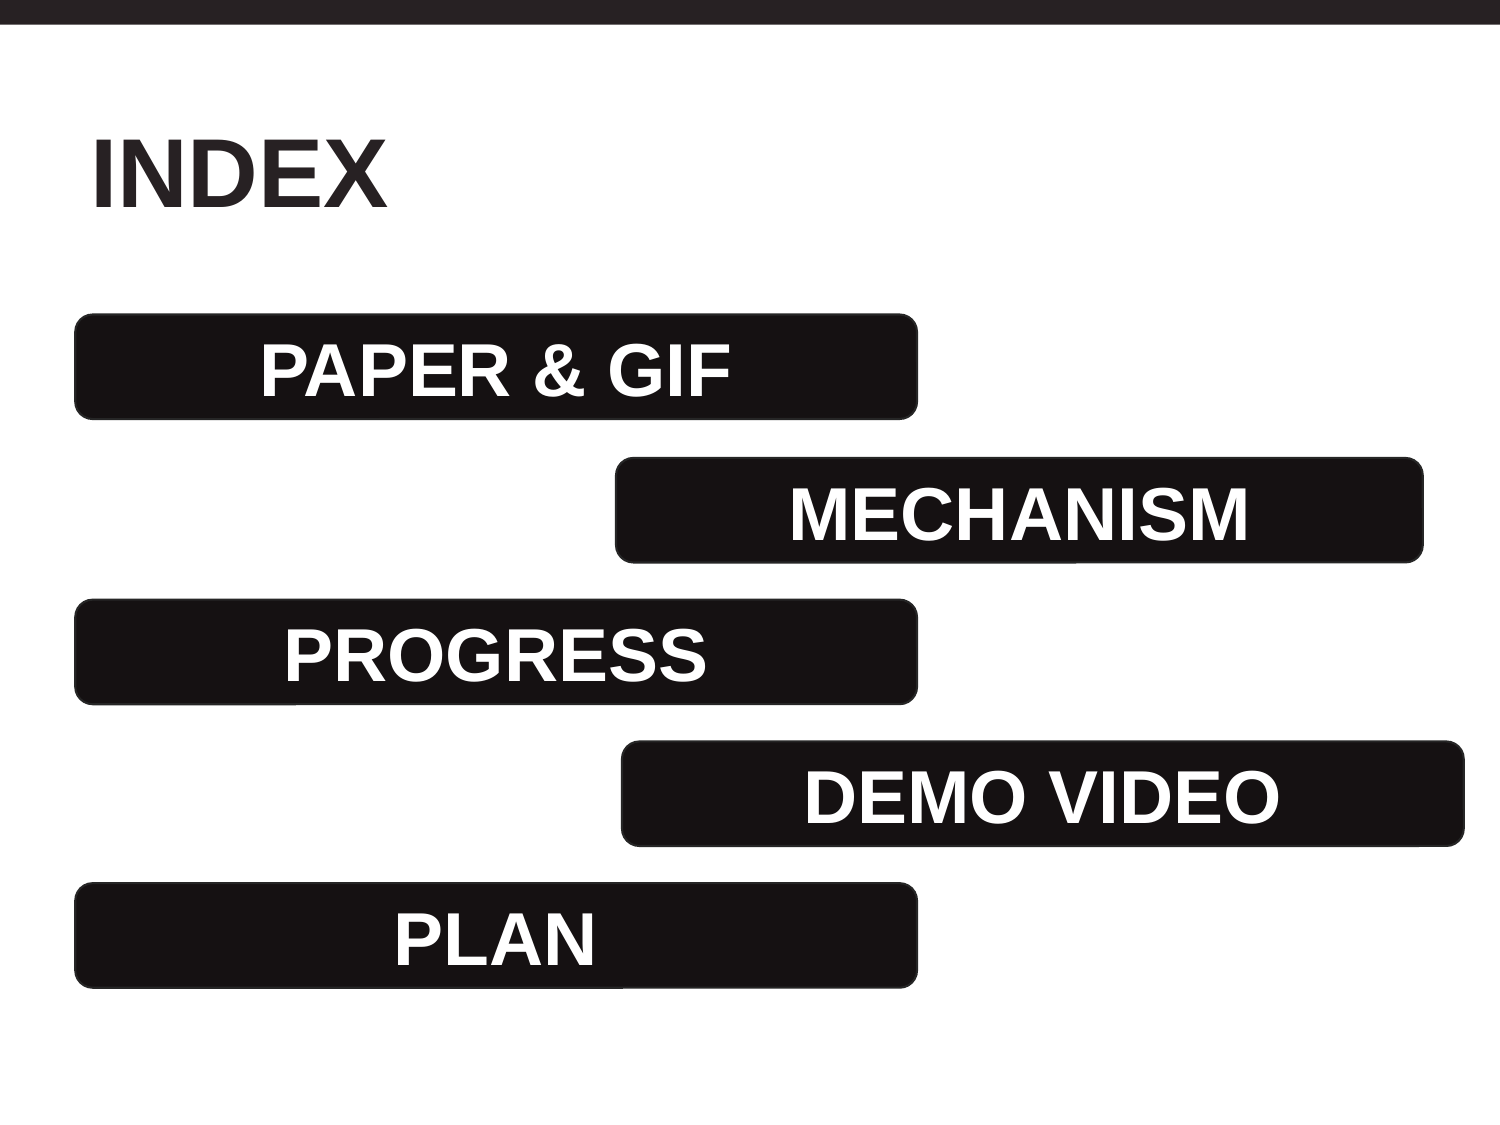

INDEX
PAPER & GIF
MECHANISM
PROGRESS
DEMO VIDEO
PLAN